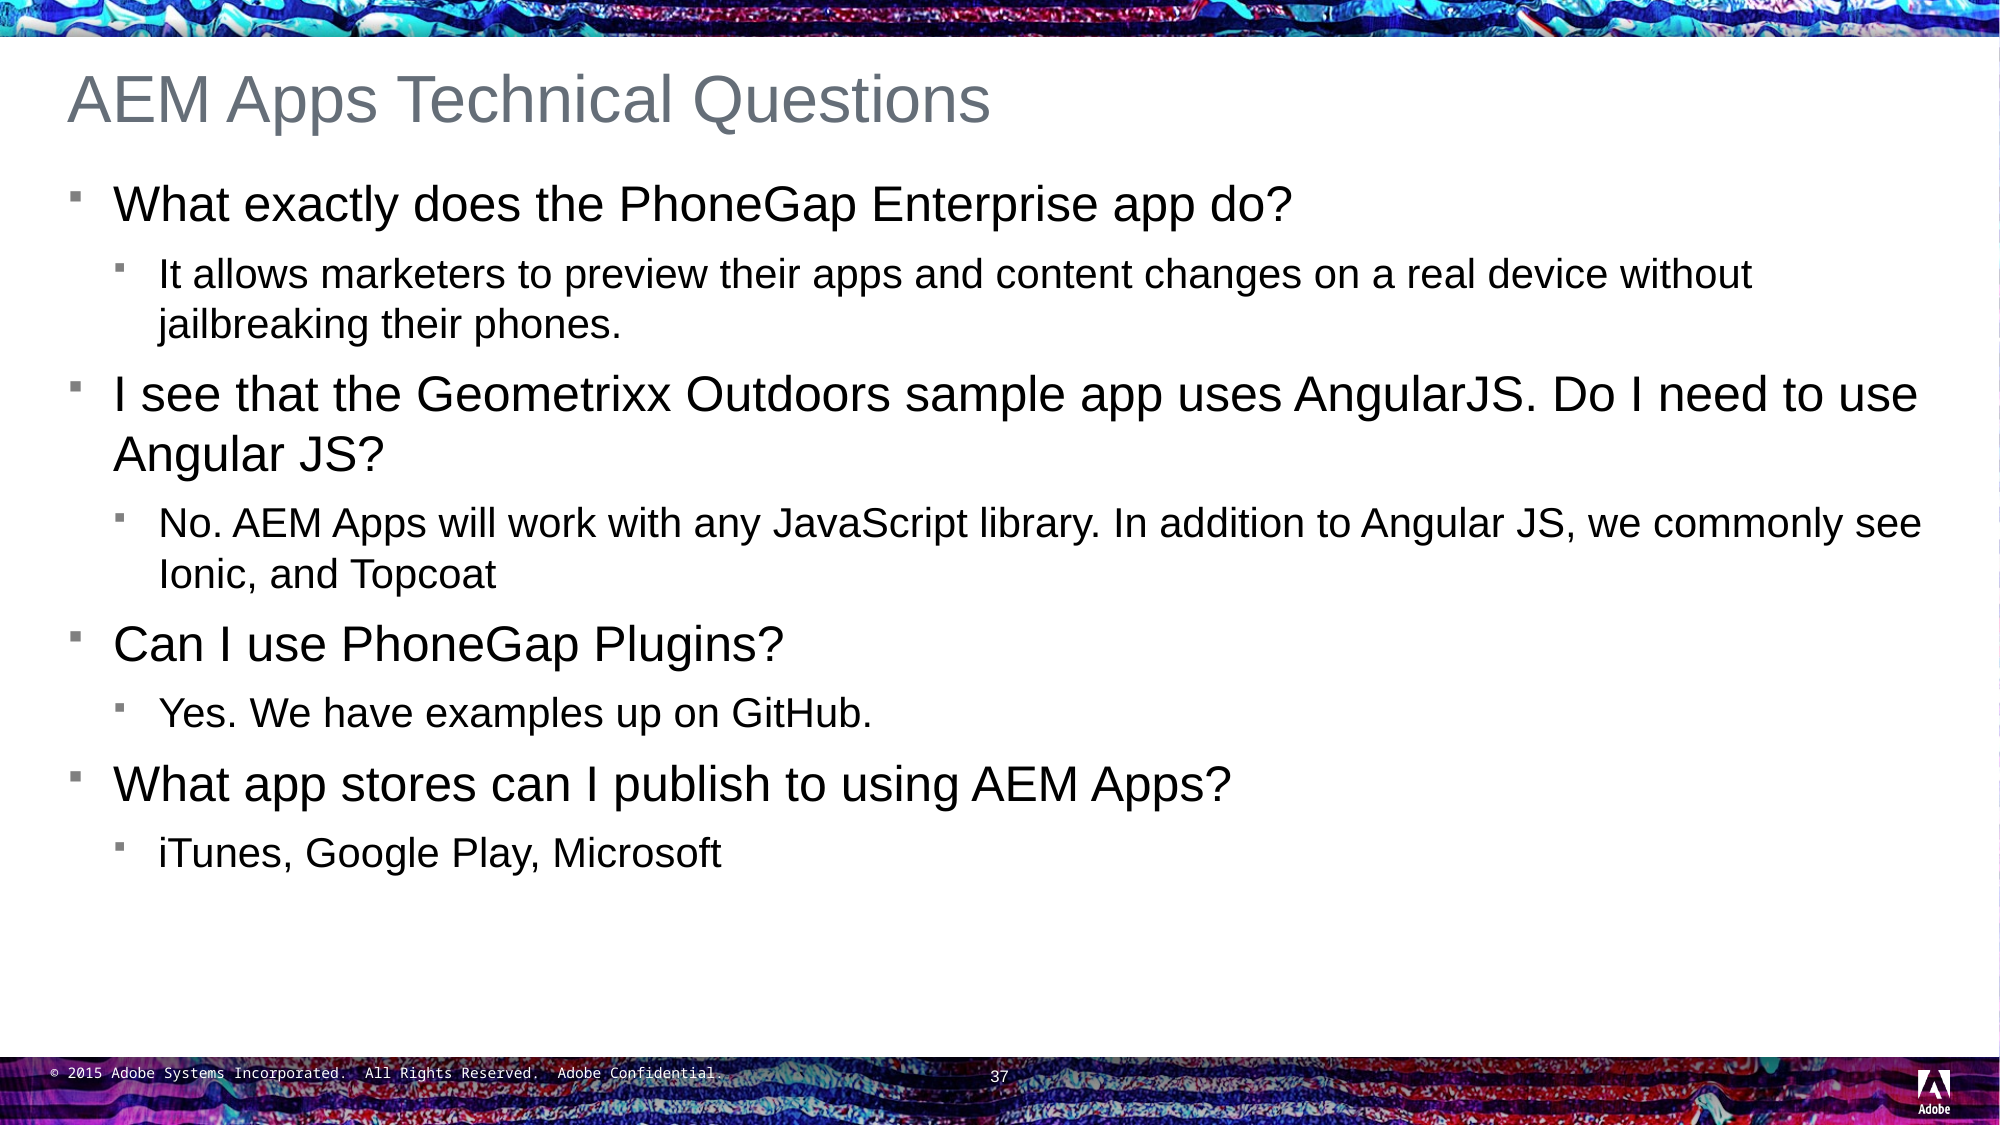

# AEM Apps Technical Questions
What exactly does the PhoneGap Enterprise app do?
It allows marketers to preview their apps and content changes on a real device without jailbreaking their phones.
I see that the Geometrixx Outdoors sample app uses AngularJS. Do I need to use Angular JS?
No. AEM Apps will work with any JavaScript library. In addition to Angular JS, we commonly see Ionic, and Topcoat
Can I use PhoneGap Plugins?
Yes. We have examples up on GitHub.
What app stores can I publish to using AEM Apps?
iTunes, Google Play, Microsoft
37